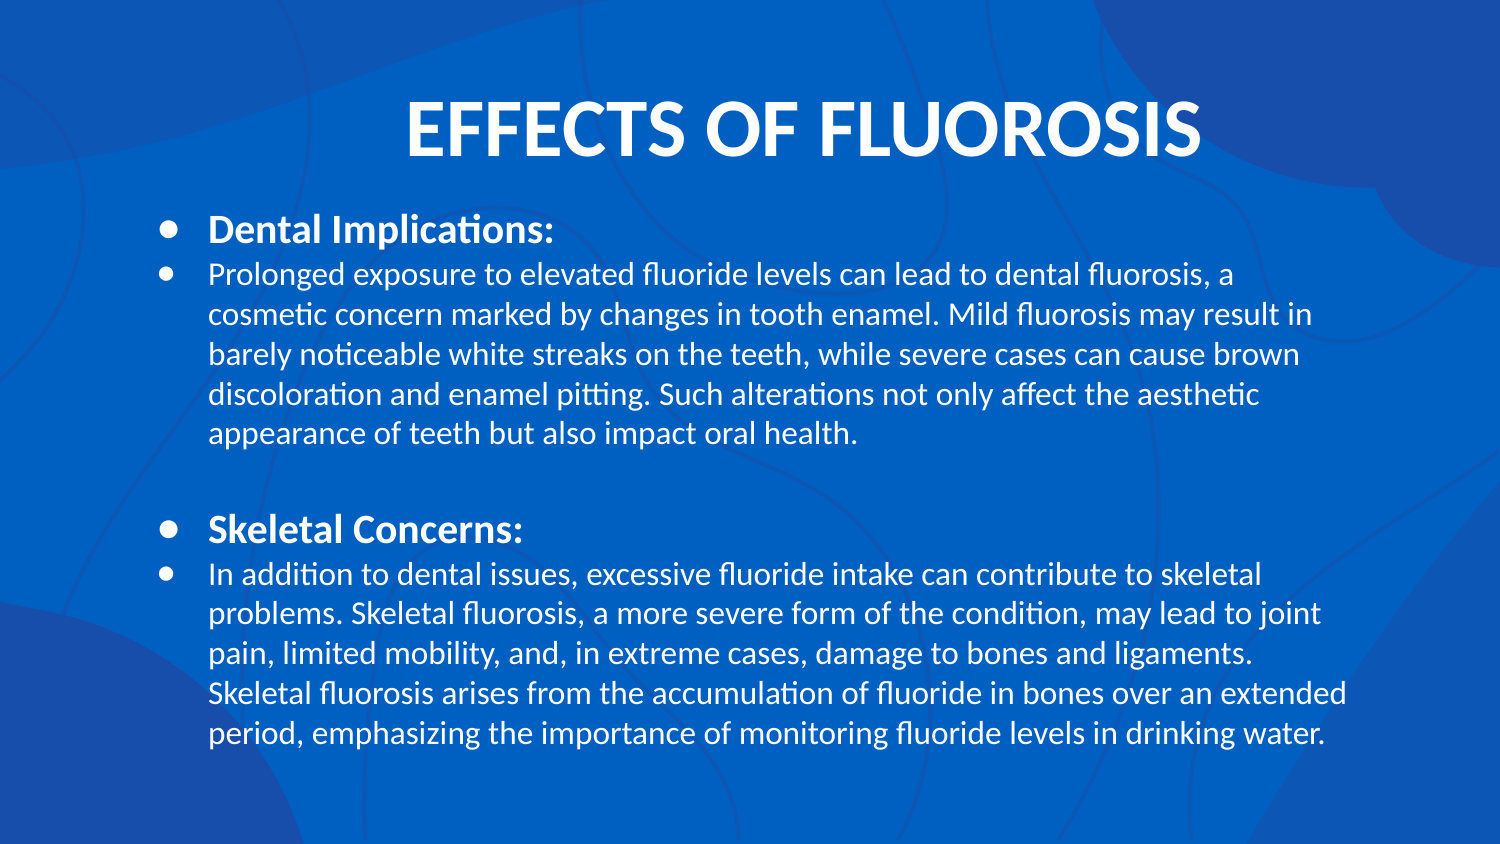

# EFFECTS OF FLUOROSIS
Dental Implications:
Prolonged exposure to elevated fluoride levels can lead to dental fluorosis, a cosmetic concern marked by changes in tooth enamel. Mild fluorosis may result in barely noticeable white streaks on the teeth, while severe cases can cause brown discoloration and enamel pitting. Such alterations not only affect the aesthetic appearance of teeth but also impact oral health.

Skeletal Concerns:
In addition to dental issues, excessive fluoride intake can contribute to skeletal problems. Skeletal fluorosis, a more severe form of the condition, may lead to joint pain, limited mobility, and, in extreme cases, damage to bones and ligaments. Skeletal fluorosis arises from the accumulation of fluoride in bones over an extended period, emphasizing the importance of monitoring fluoride levels in drinking water.